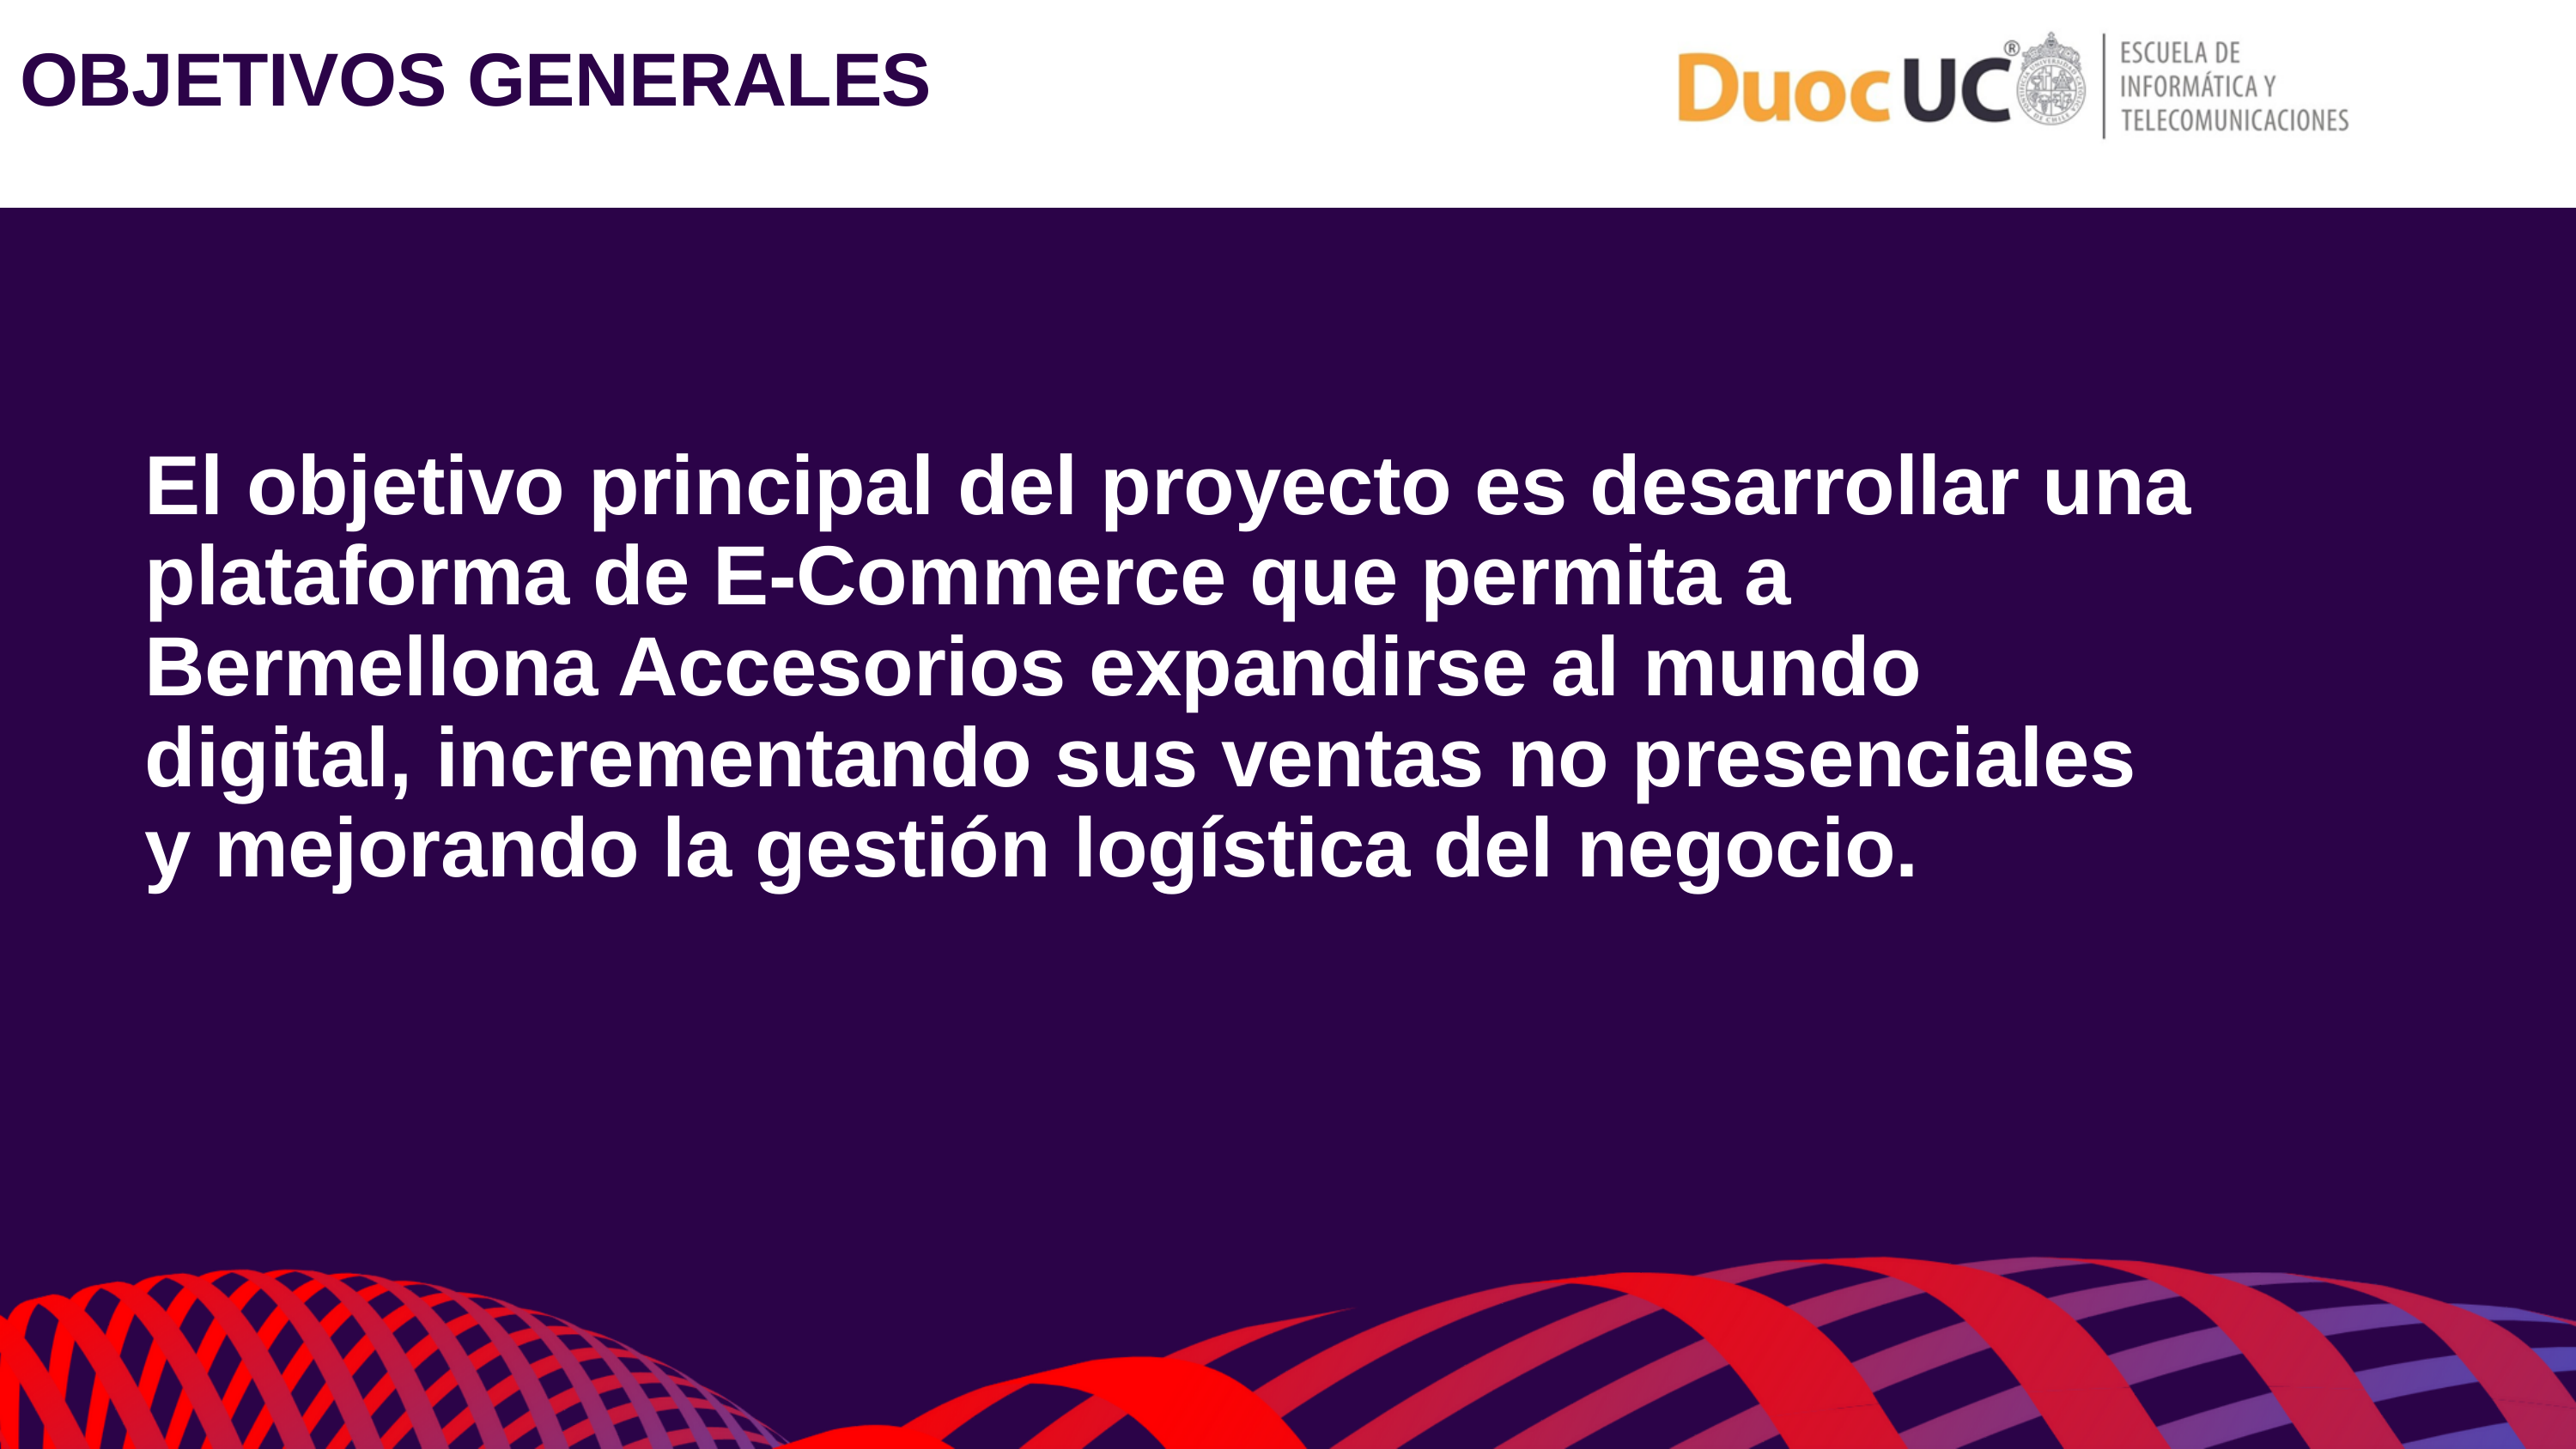

OBJETIVOS GENERALES
El objetivo principal del proyecto es desarrollar una plataforma de E-Commerce que permita a Bermellona Accesorios expandirse al mundo digital, incrementando sus ventas no presenciales y mejorando la gestión logística del negocio.